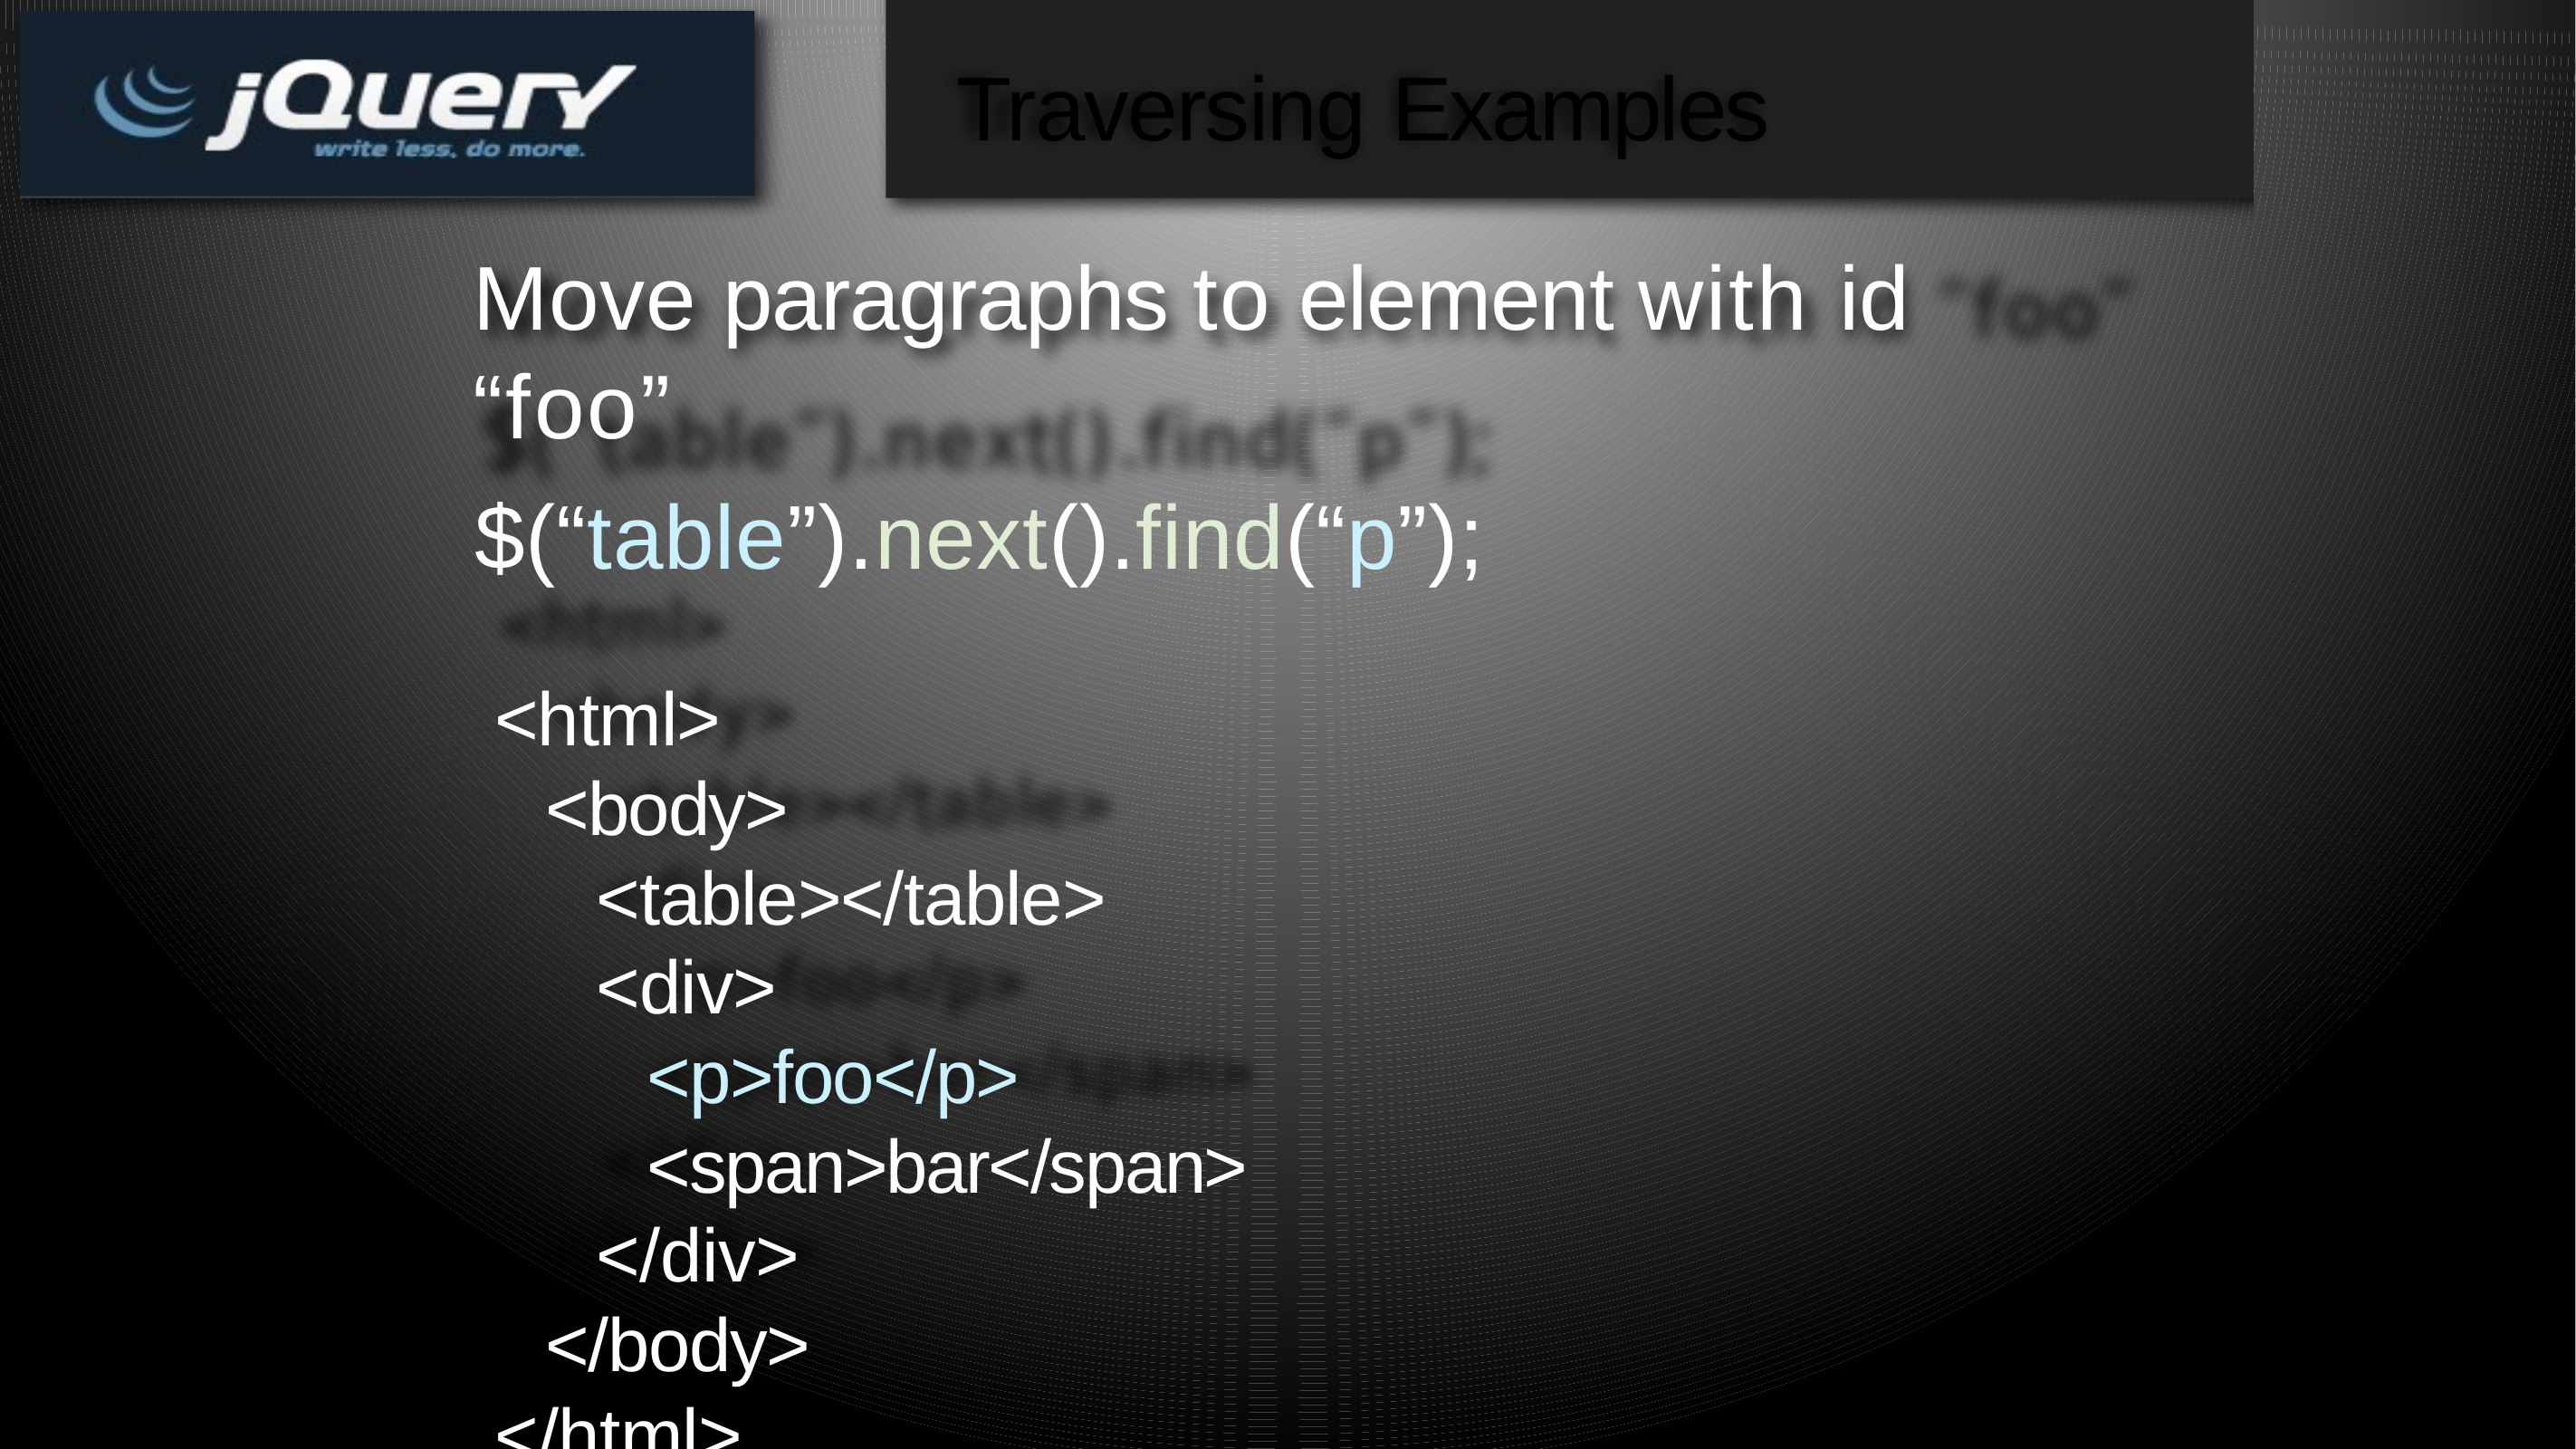

# Traversing Examples
Move paragraphs to element with id “foo”
$(“table”).next().find(“p”);
<html>
<body>
<table></table>
<div>
<p>foo</p>
<span>bar</span>
</div>
</body>
</html>